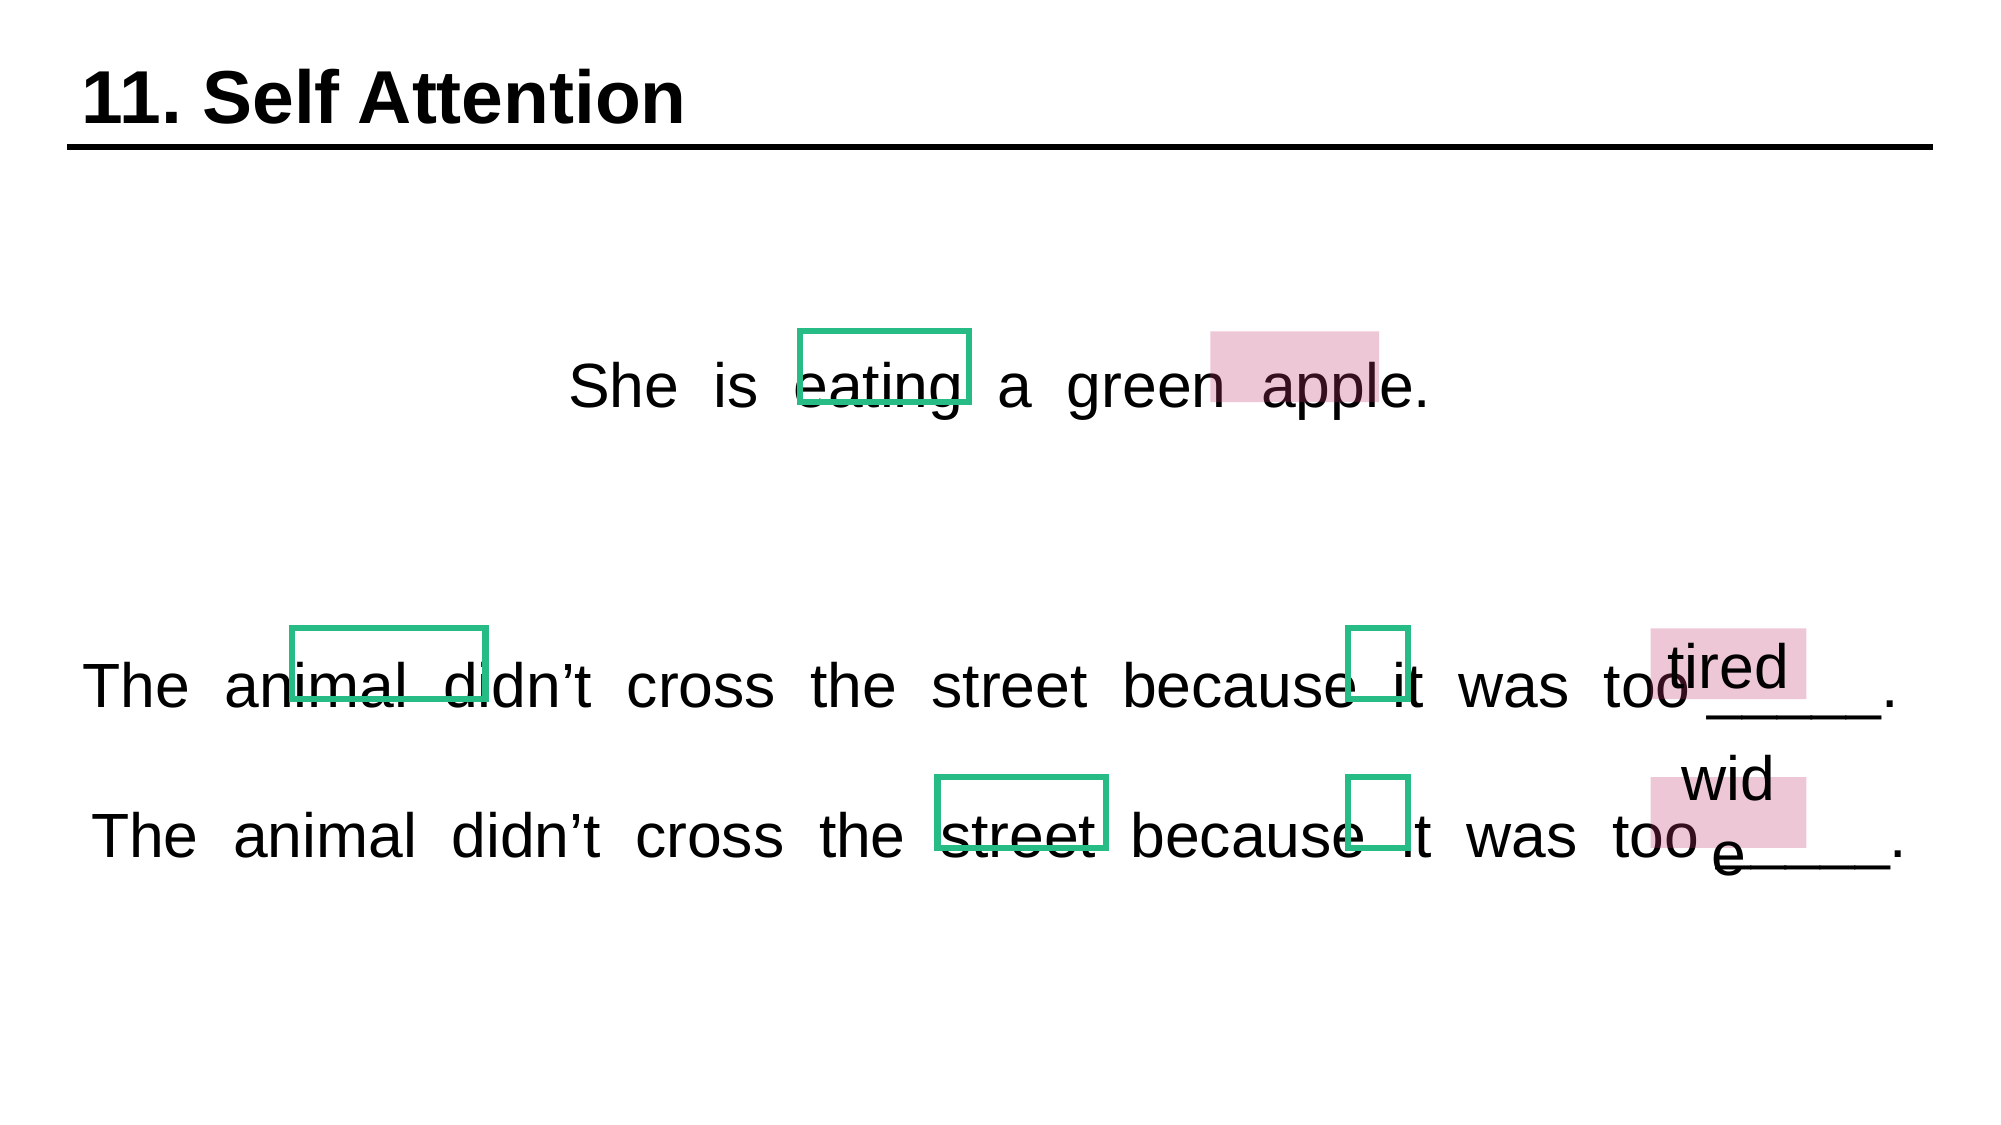

11. Self Attention
She  is  eating  a  green  apple.

The  animal  didn’t  cross  the  street  because  it  was  too _____.
The  animal  didn’t  cross  the  street  because  it  was  too _____.

tired

wide